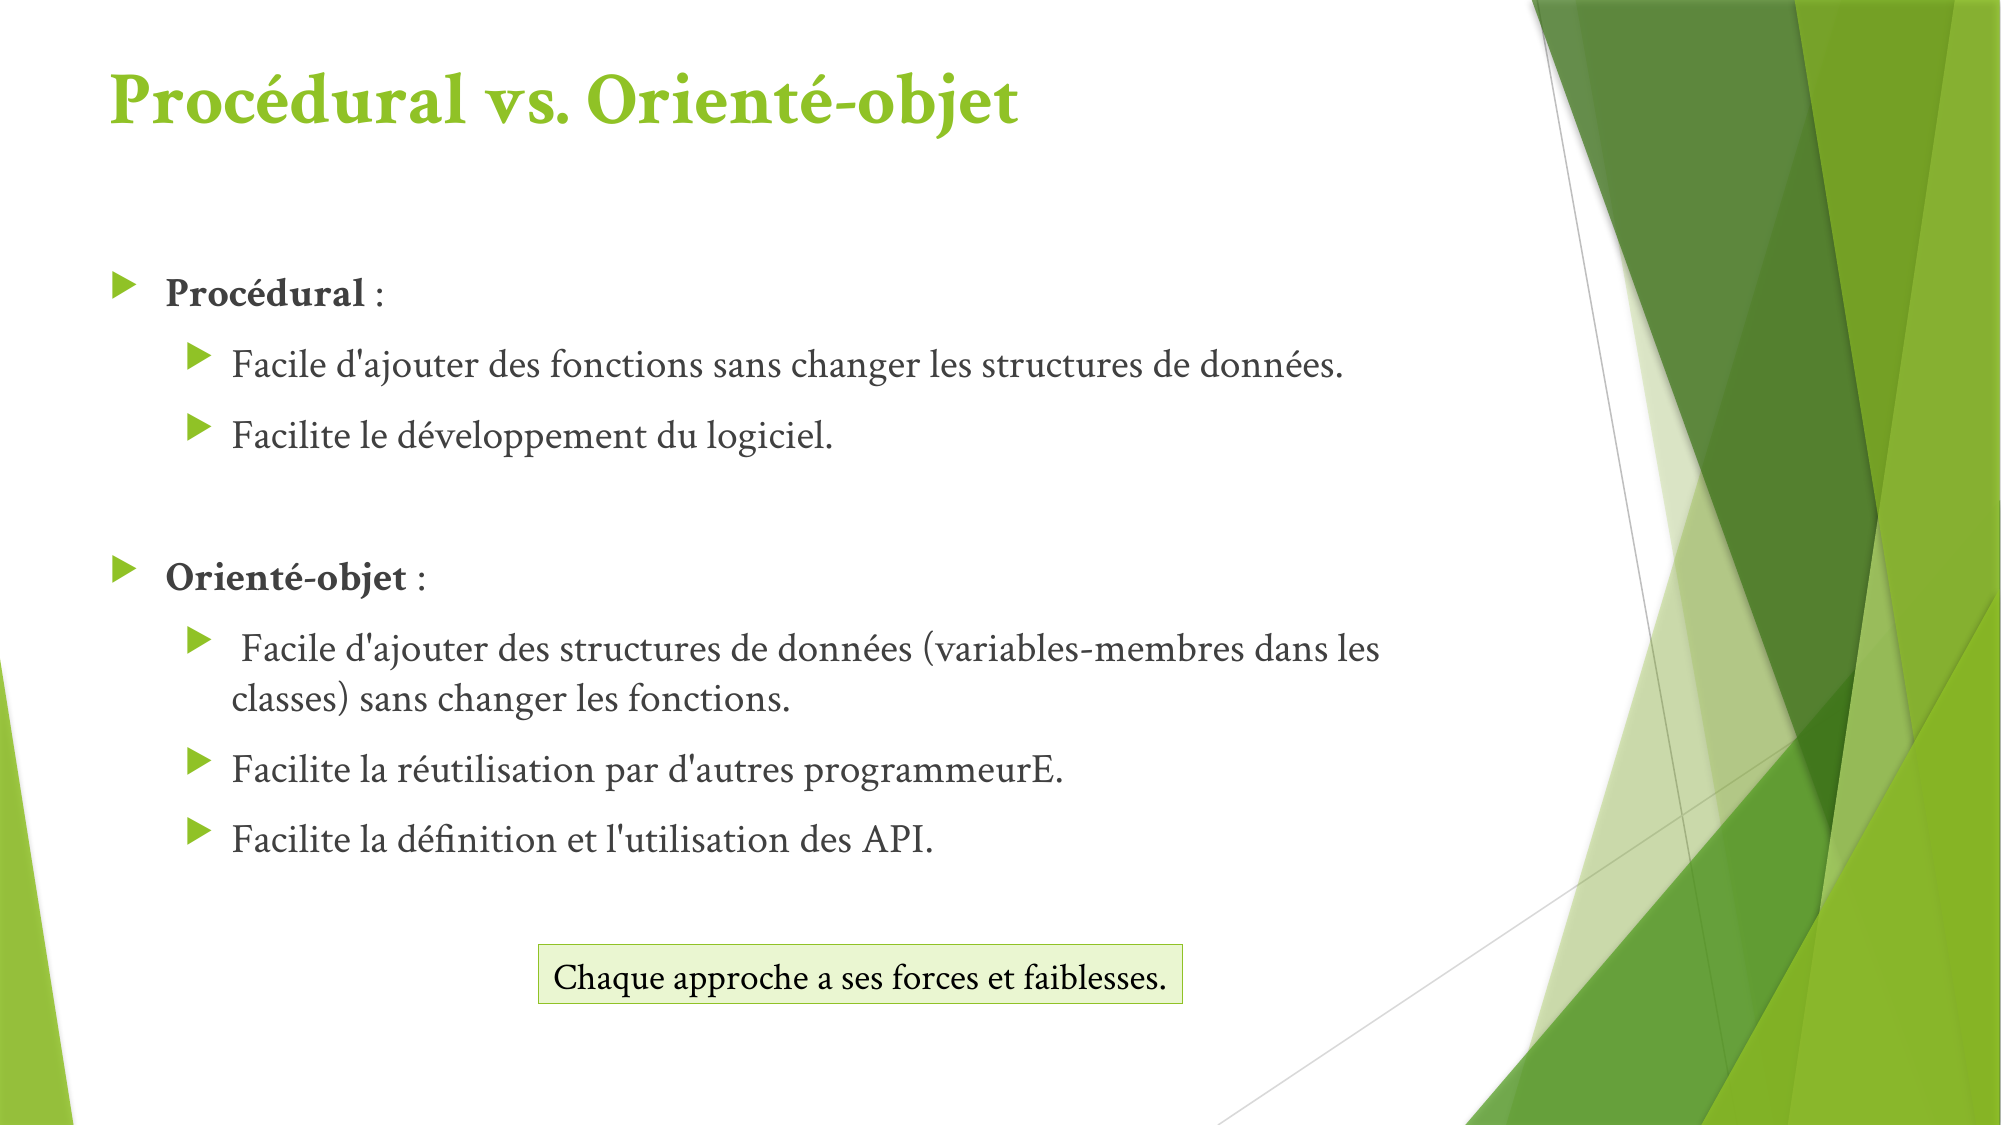

# Procédural vs. Orienté-objet
Procédural :
Facile d'ajouter des fonctions sans changer les structures de données.
Facilite le développement du logiciel.

Orienté-objet :
 Facile d'ajouter des structures de données (variables-membres dans les classes) sans changer les fonctions.
Facilite la réutilisation par d'autres programmeurE.
Facilite la définition et l'utilisation des API.

Chaque approche a ses forces et faiblesses.